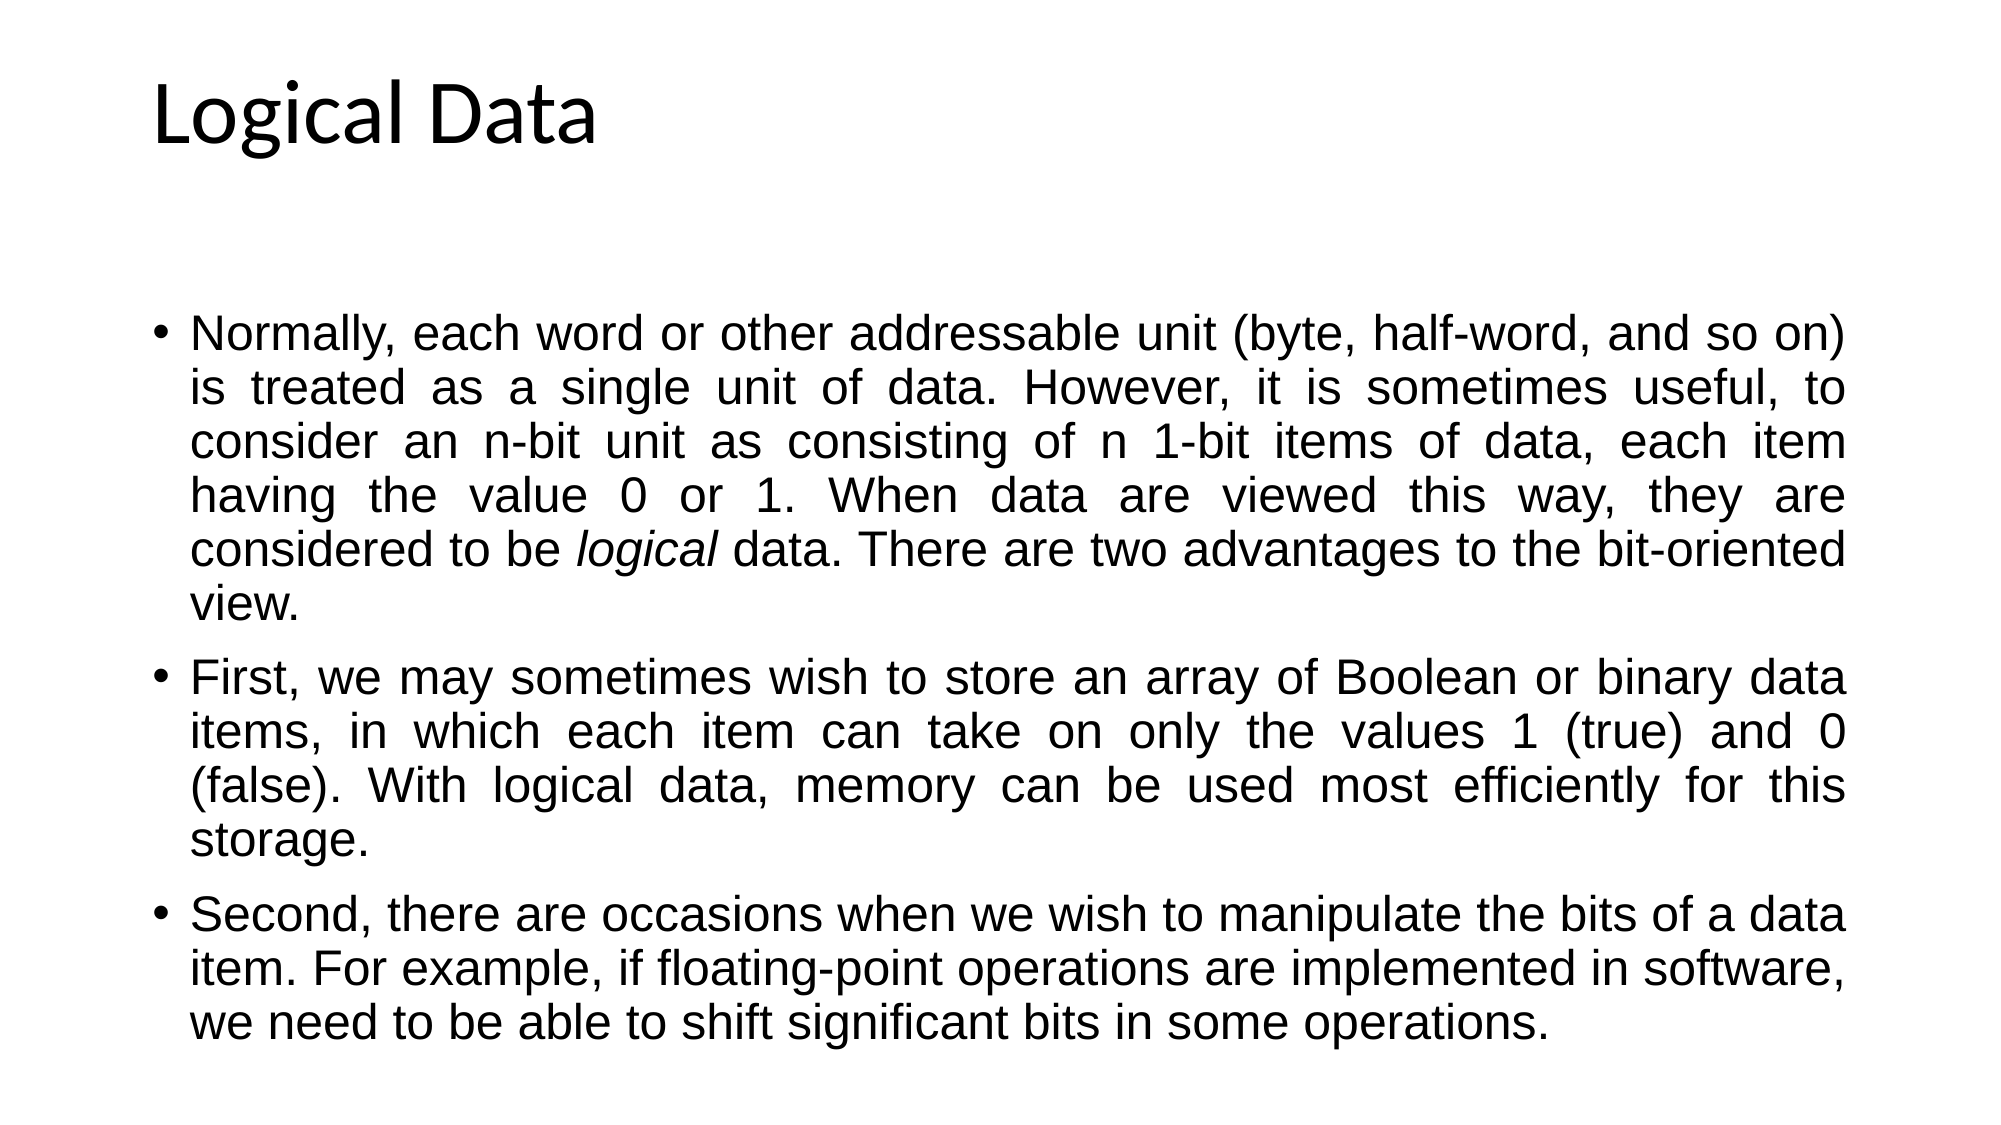

# Logical Data
Normally, each word or other addressable unit (byte, half-word, and so on) is treated as a single unit of data. However, it is sometimes useful, to consider an n-bit unit as consisting of n 1-bit items of data, each item having the value 0 or 1. When data are viewed this way, they are considered to be logical data. There are two advantages to the bit-oriented view.
First, we may sometimes wish to store an array of Boolean or binary data items, in which each item can take on only the values 1 (true) and 0 (false). With logical data, memory can be used most efficiently for this storage.
Second, there are occasions when we wish to manipulate the bits of a data item. For example, if floating-point operations are implemented in software, we need to be able to shift significant bits in some operations.
L